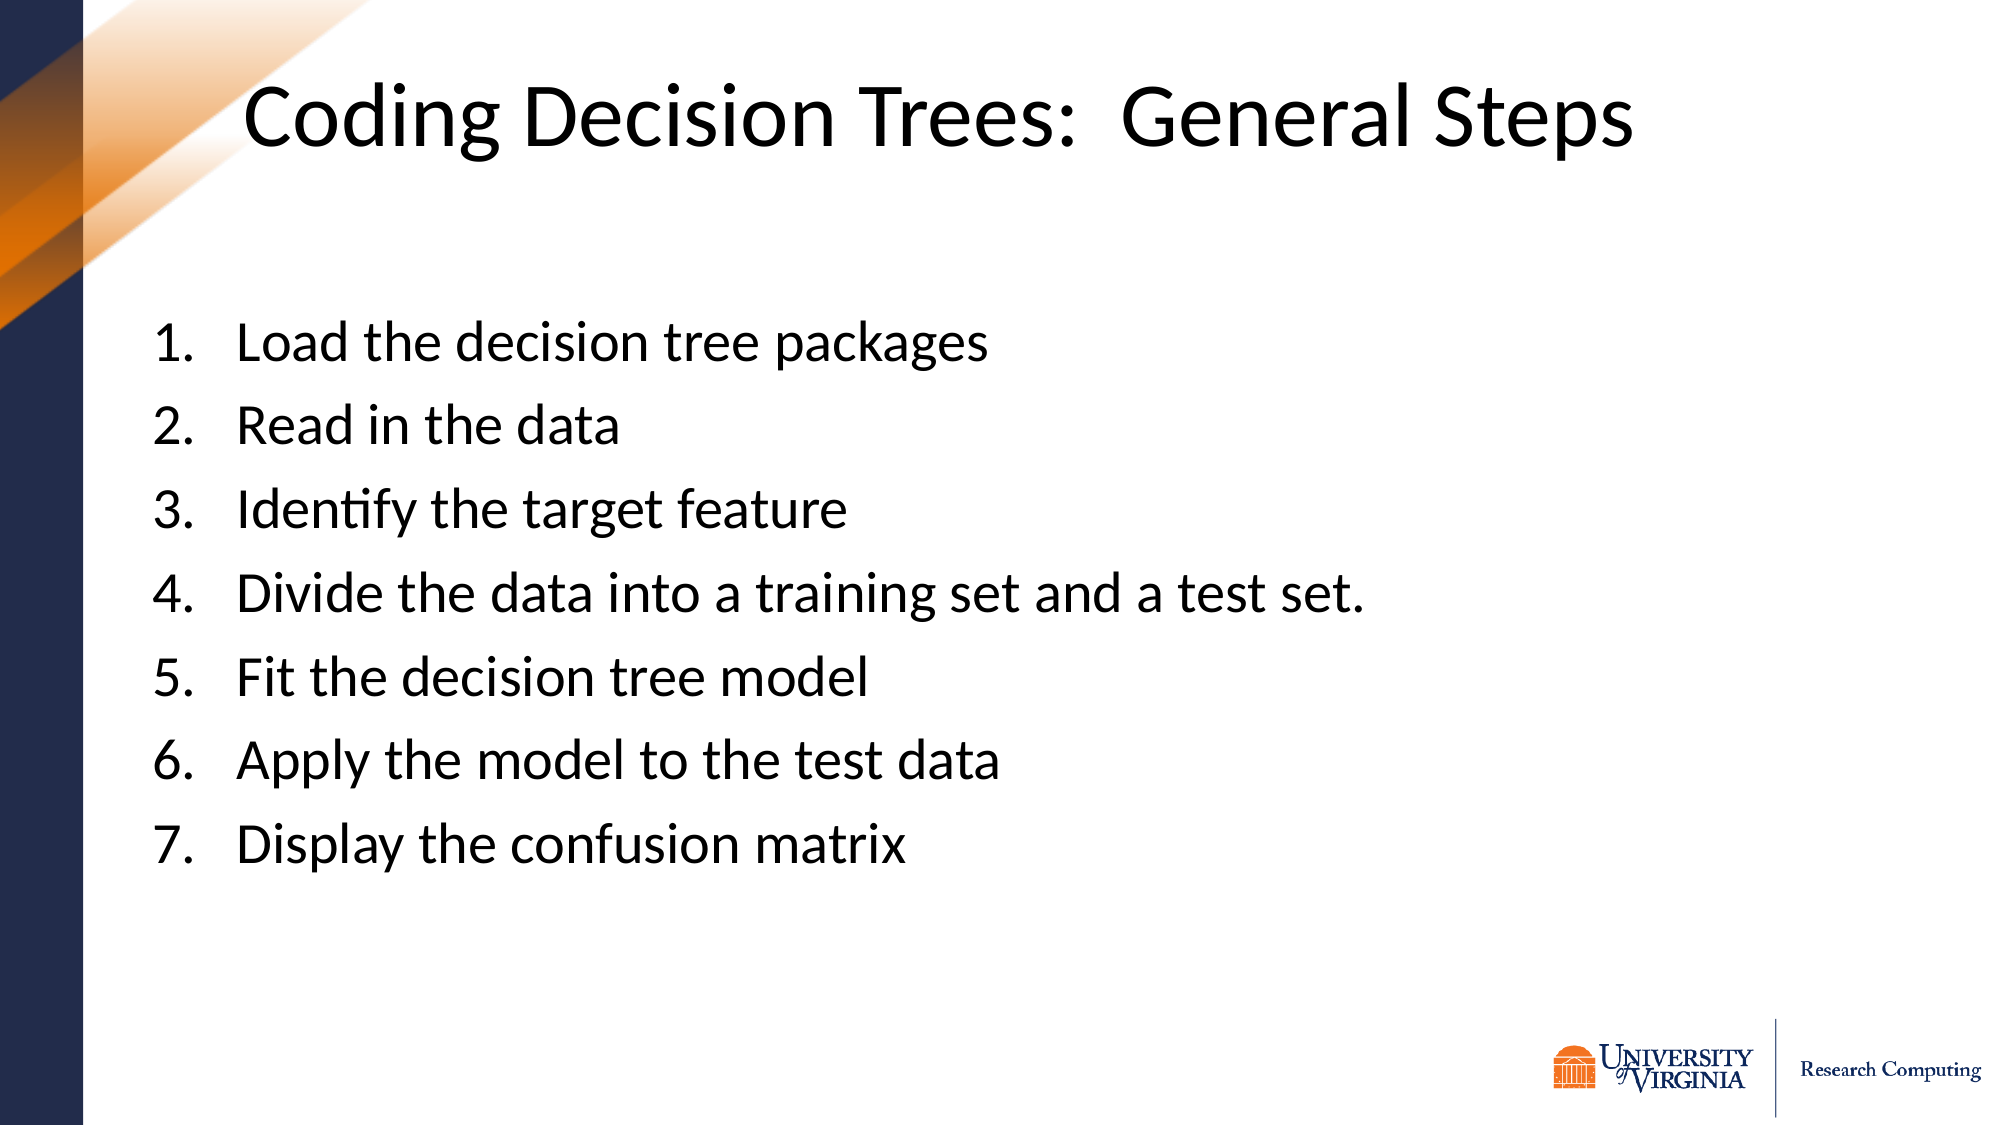

# Coding Decision Trees:  General Steps
Load the decision tree packages
Read in the data
Identify the target feature
Divide the data into a training set and a test set.
Fit the decision tree model
Apply the model to the test data
Display the confusion matrix